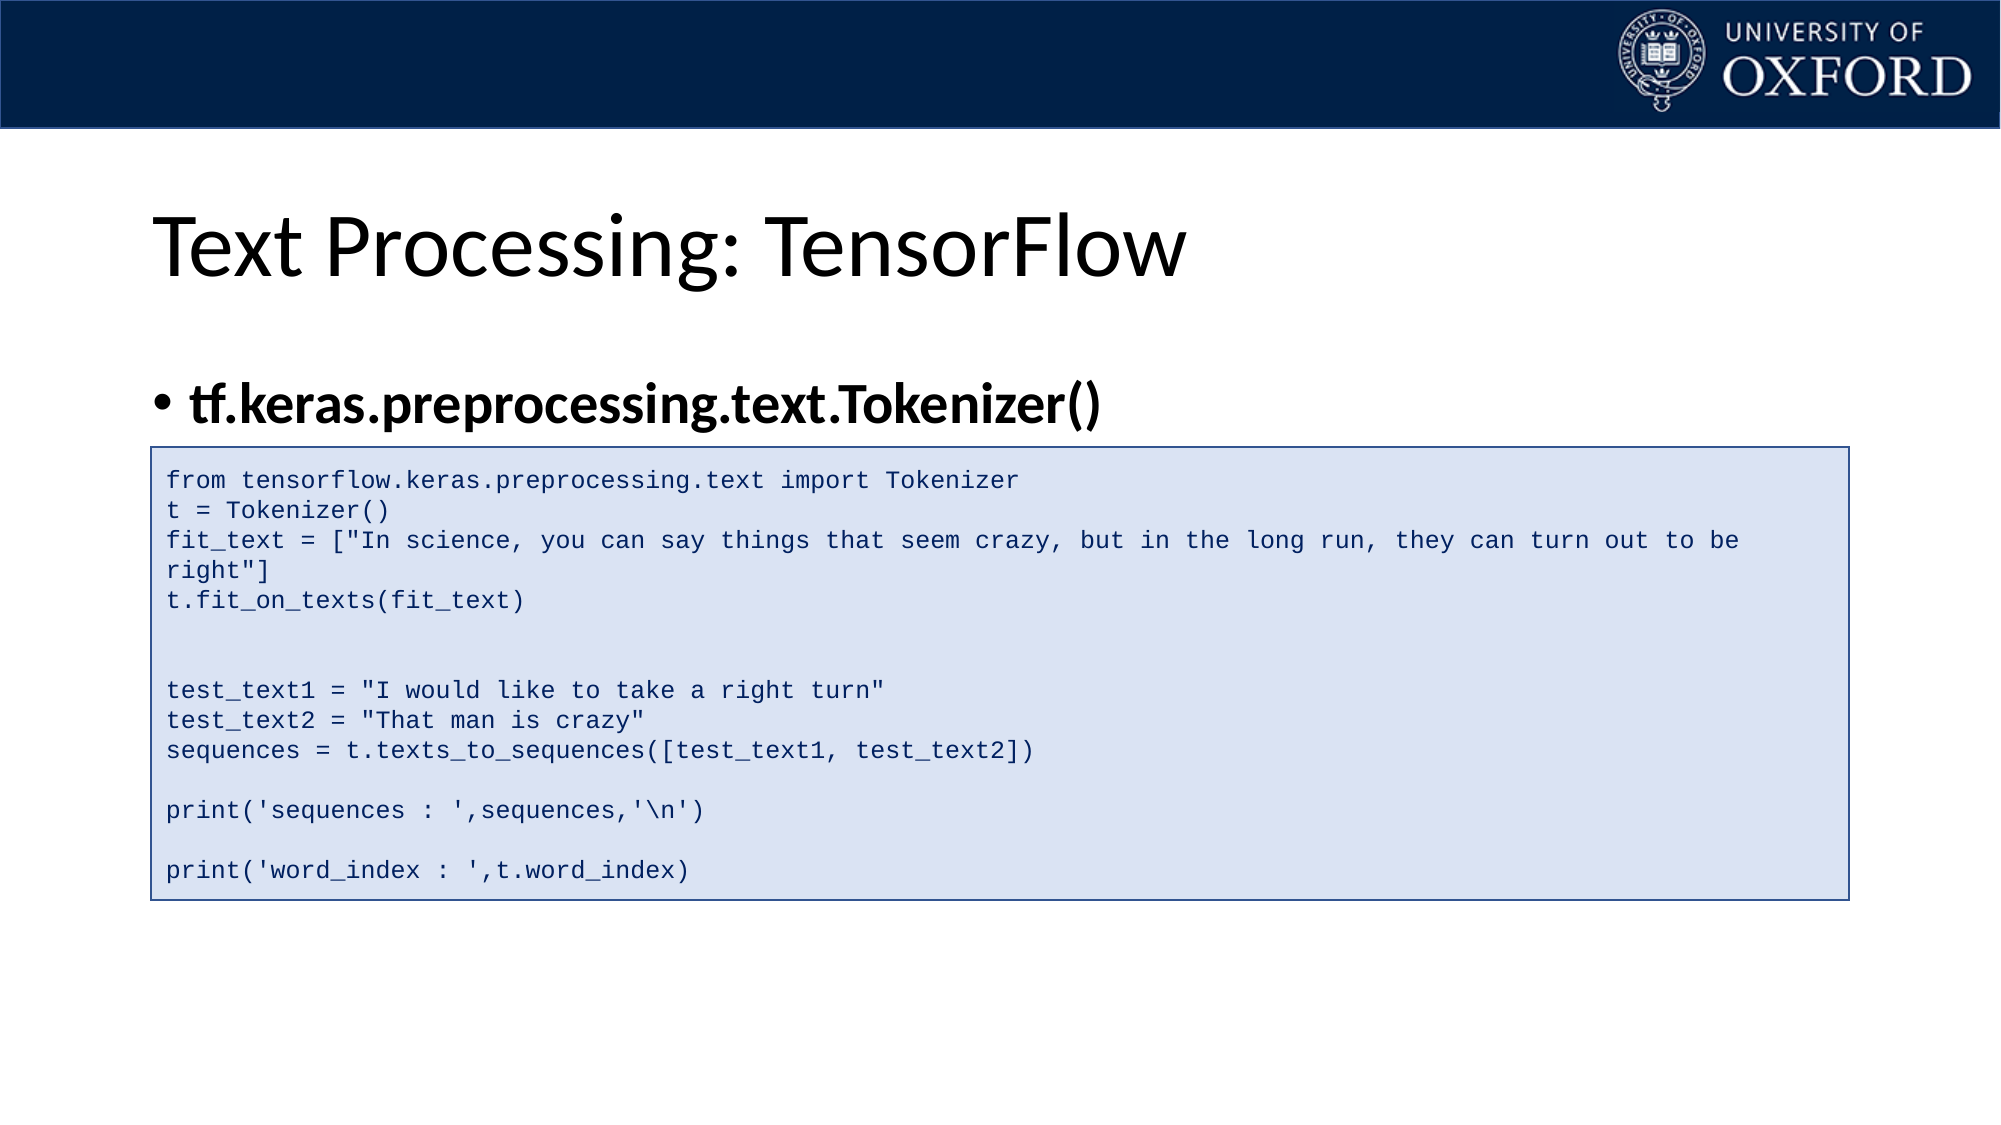

# Text Processing: TensorFlow
tf.keras.preprocessing.text.Tokenizer()
from tensorflow.keras.preprocessing.text import Tokenizer
t = Tokenizer()
fit_text = ["In science, you can say things that seem crazy, but in the long run, they can turn out to be right"]
t.fit_on_texts(fit_text)
test_text1 = "I would like to take a right turn"
test_text2 = "That man is crazy"
sequences = t.texts_to_sequences([test_text1, test_text2])
print('sequences : ',sequences,'\n')
print('word_index : ',t.word_index)